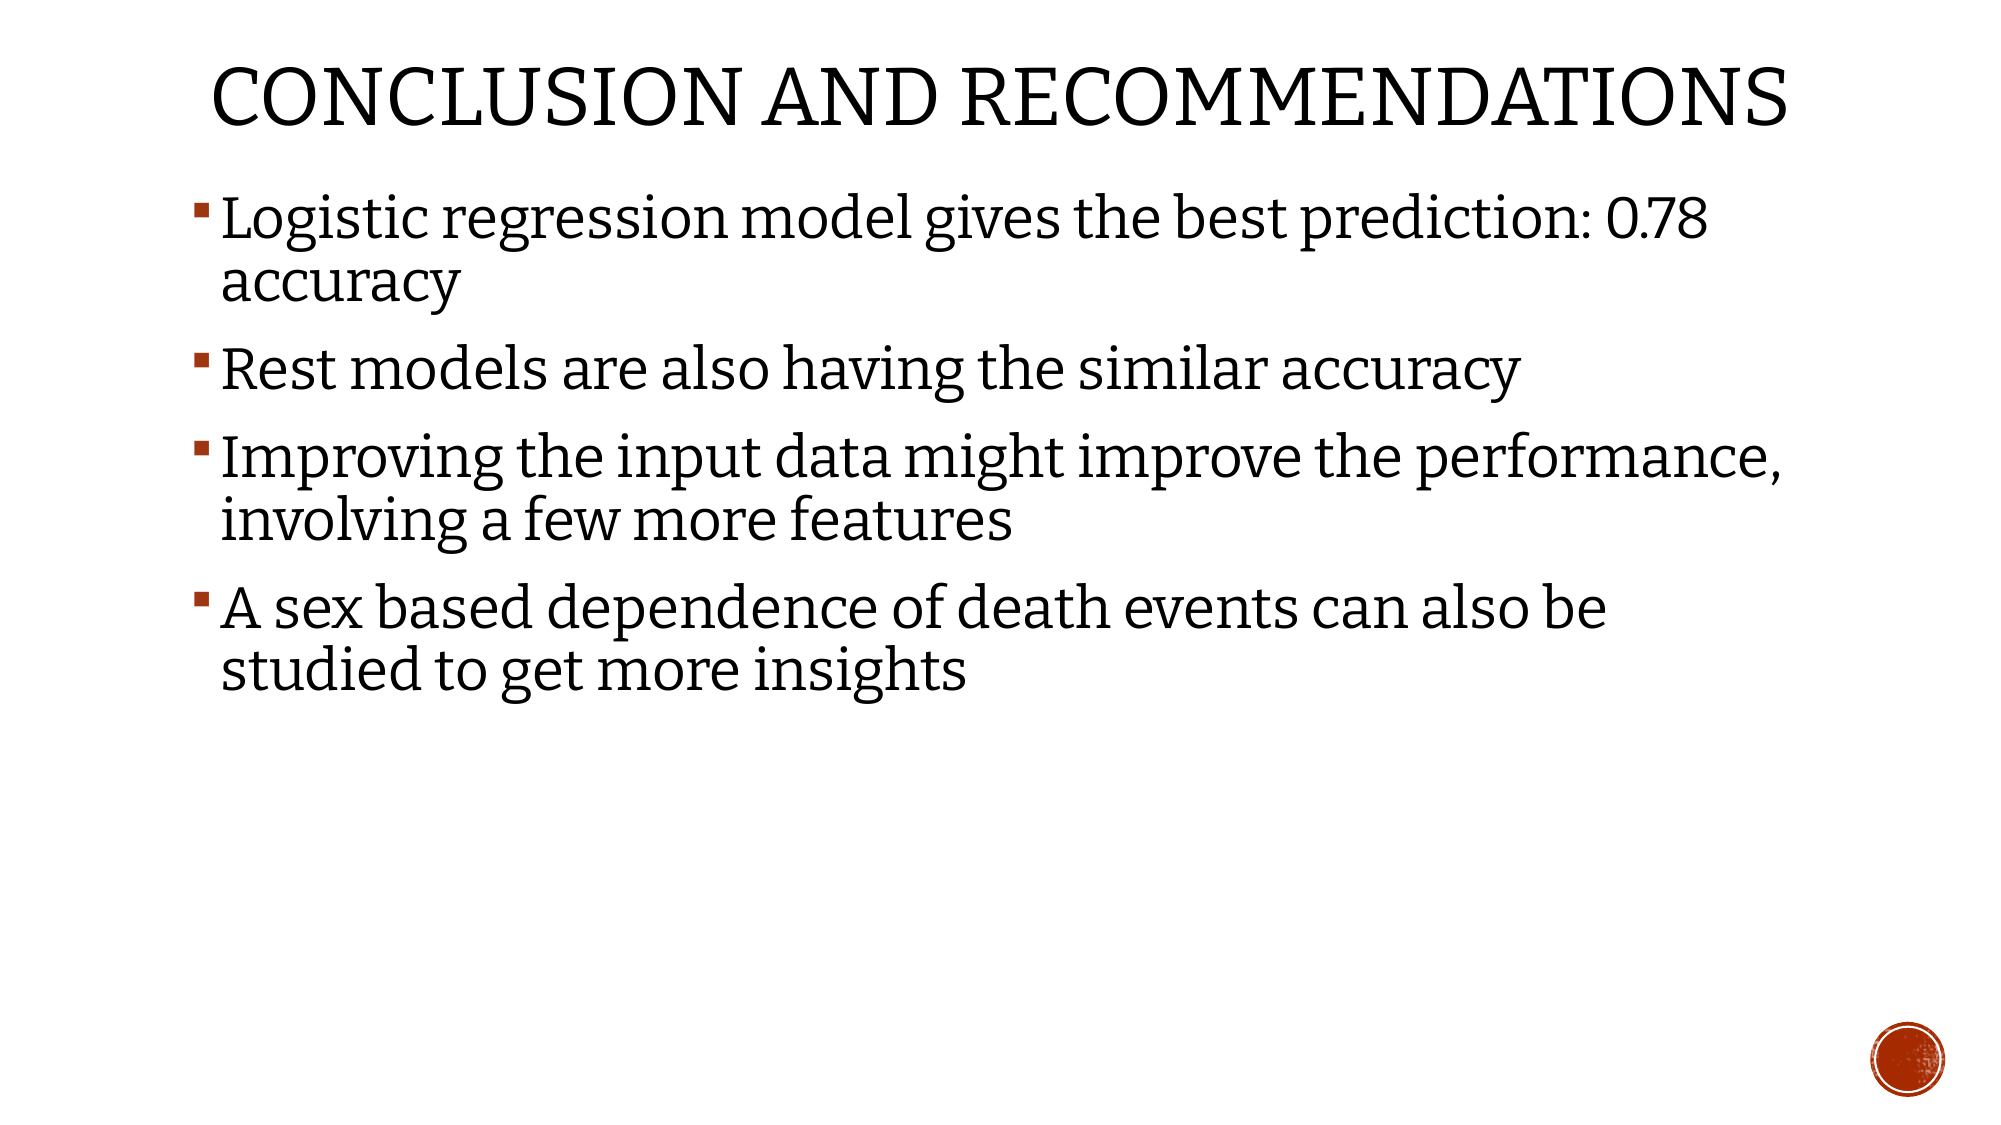

# Conclusion and recommendations
Logistic regression model gives the best prediction: 0.78 accuracy
Rest models are also having the similar accuracy
Improving the input data might improve the performance, involving a few more features
A sex based dependence of death events can also be studied to get more insights